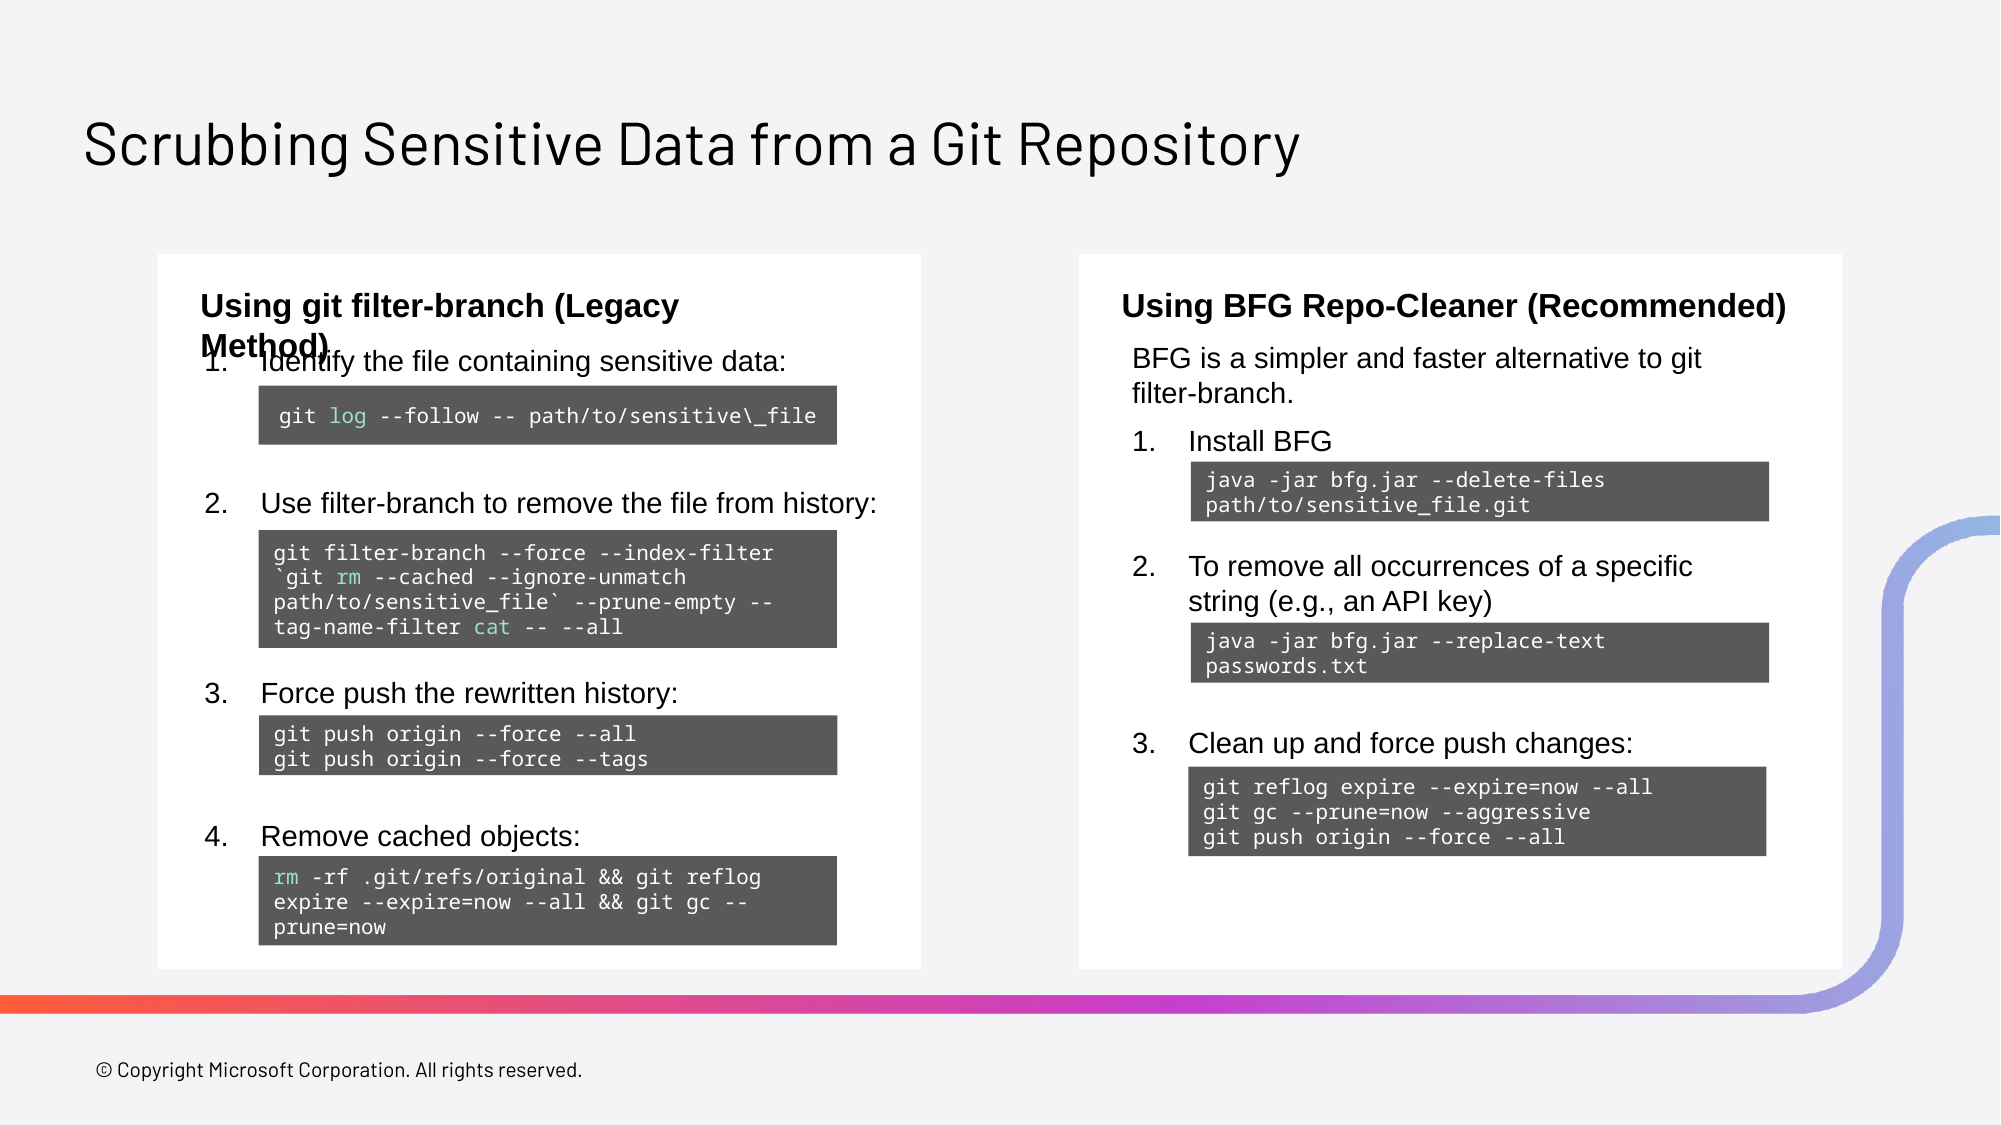

# Scrubbing Sensitive Data from a Git Repository

Using git filter-branch (Legacy Method)
Using BFG Repo-Cleaner (Recommended)
BFG is a simpler and faster alternative to git filter-branch.
Install BFG

To remove all occurrences of a specific string (e.g., an API key)

Clean up and force push changes:
Identify the file containing sensitive data:

Use filter-branch to remove the file from history:

Force push the rewritten history:

Remove cached objects:

git log --follow -- path/to/sensitive\_file
java -jar bfg.jar --delete-files path/to/sensitive_file.git
git filter-branch --force --index-filter `git rm --cached --ignore-unmatch path/to/sensitive_file` --prune-empty --tag-name-filter cat -- --all
java -jar bfg.jar --replace-text passwords.txt
git push origin --force --all
git push origin --force --tags
git reflog expire --expire=now --all
git gc --prune=now --aggressive
git push origin --force --all
rm -rf .git/refs/original && git reflog expire --expire=now --all && git gc --prune=now
© Copyright Microsoft Corporation. All rights reserved.